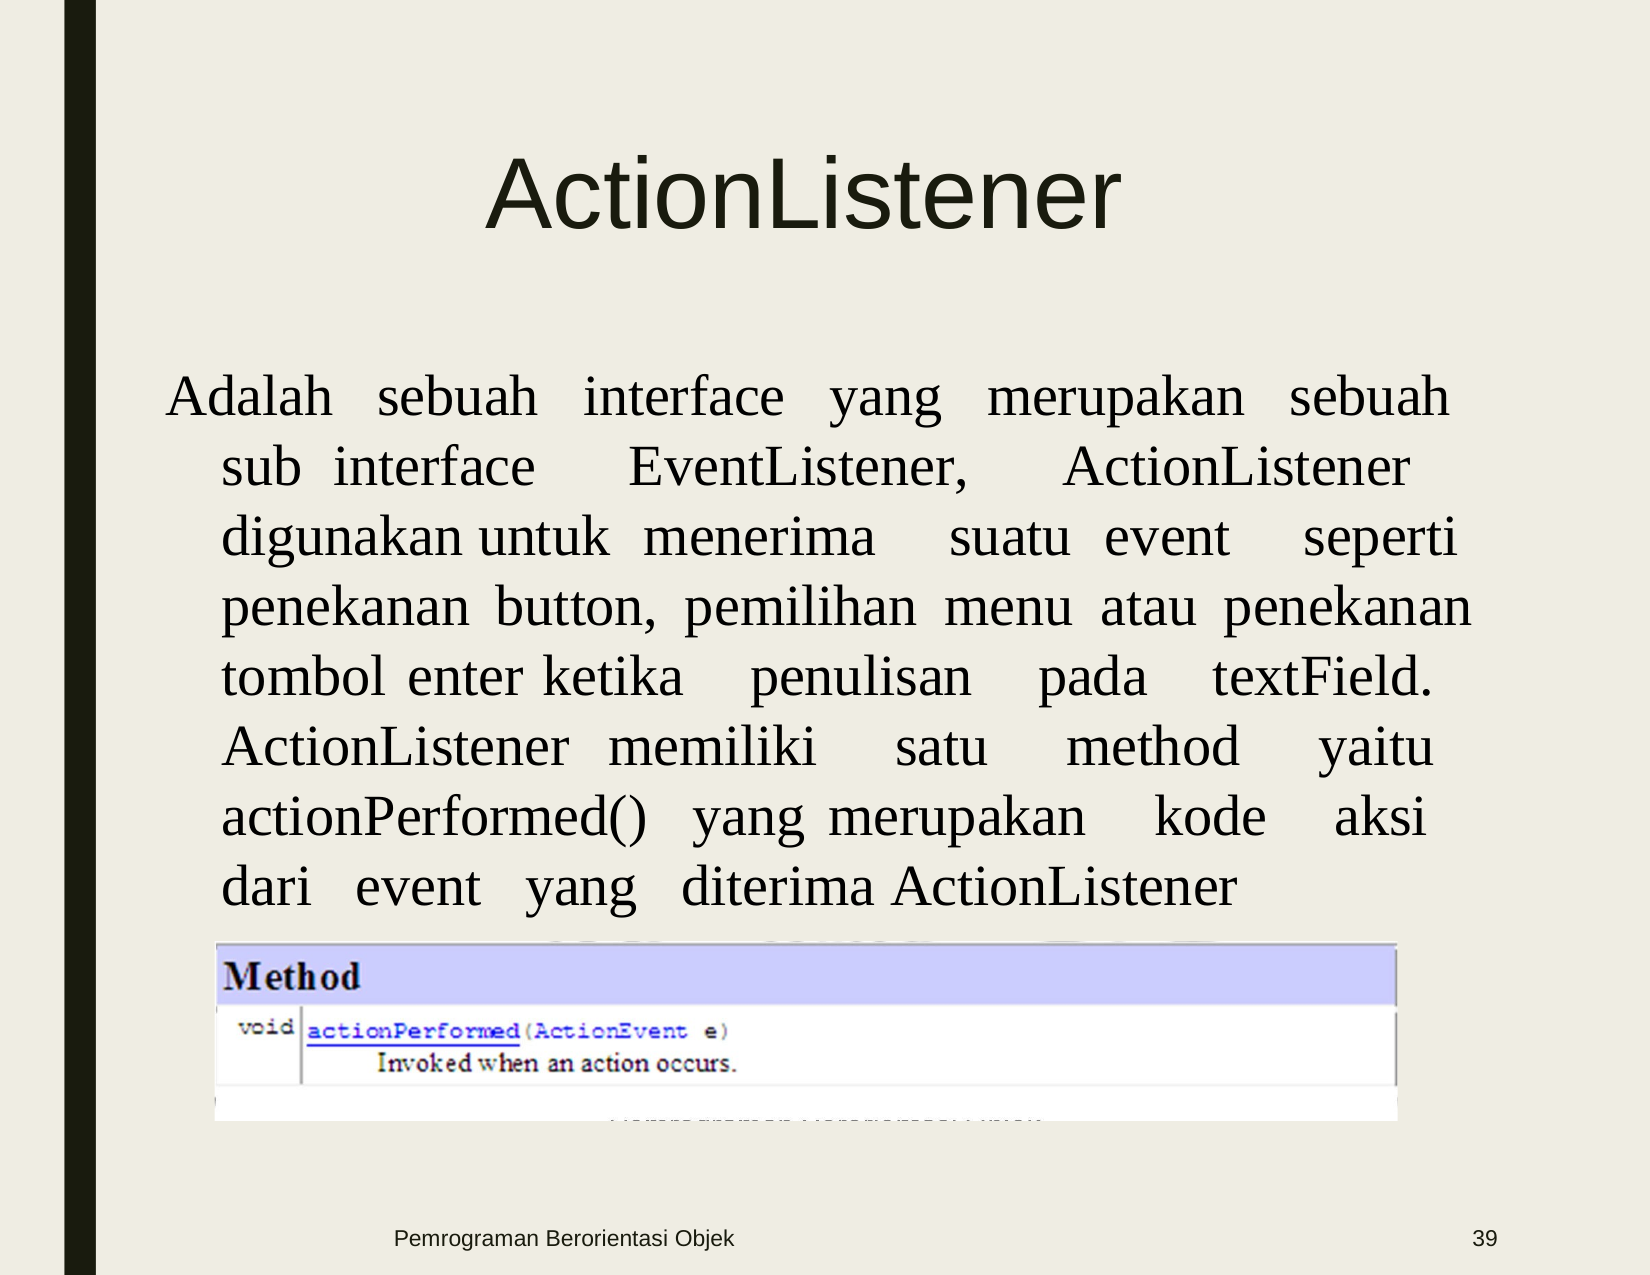

# ActionListener
Adalah  sebuah  interface  yang  merupakan  sebuah  sub interface   EventListener,   ActionListener   digunakan untuk  menerima     suatu  event     seperti  penekanan button, pemilihan menu atau penekanan tombol enter ketika   penulisan   pada   textField.   ActionListener memiliki  satu  method  yaitu  actionPerformed()  yang merupakan   kode   aksi   dari   event   yang   diterima ActionListener

Pemrograman Berorientasi Objek
39